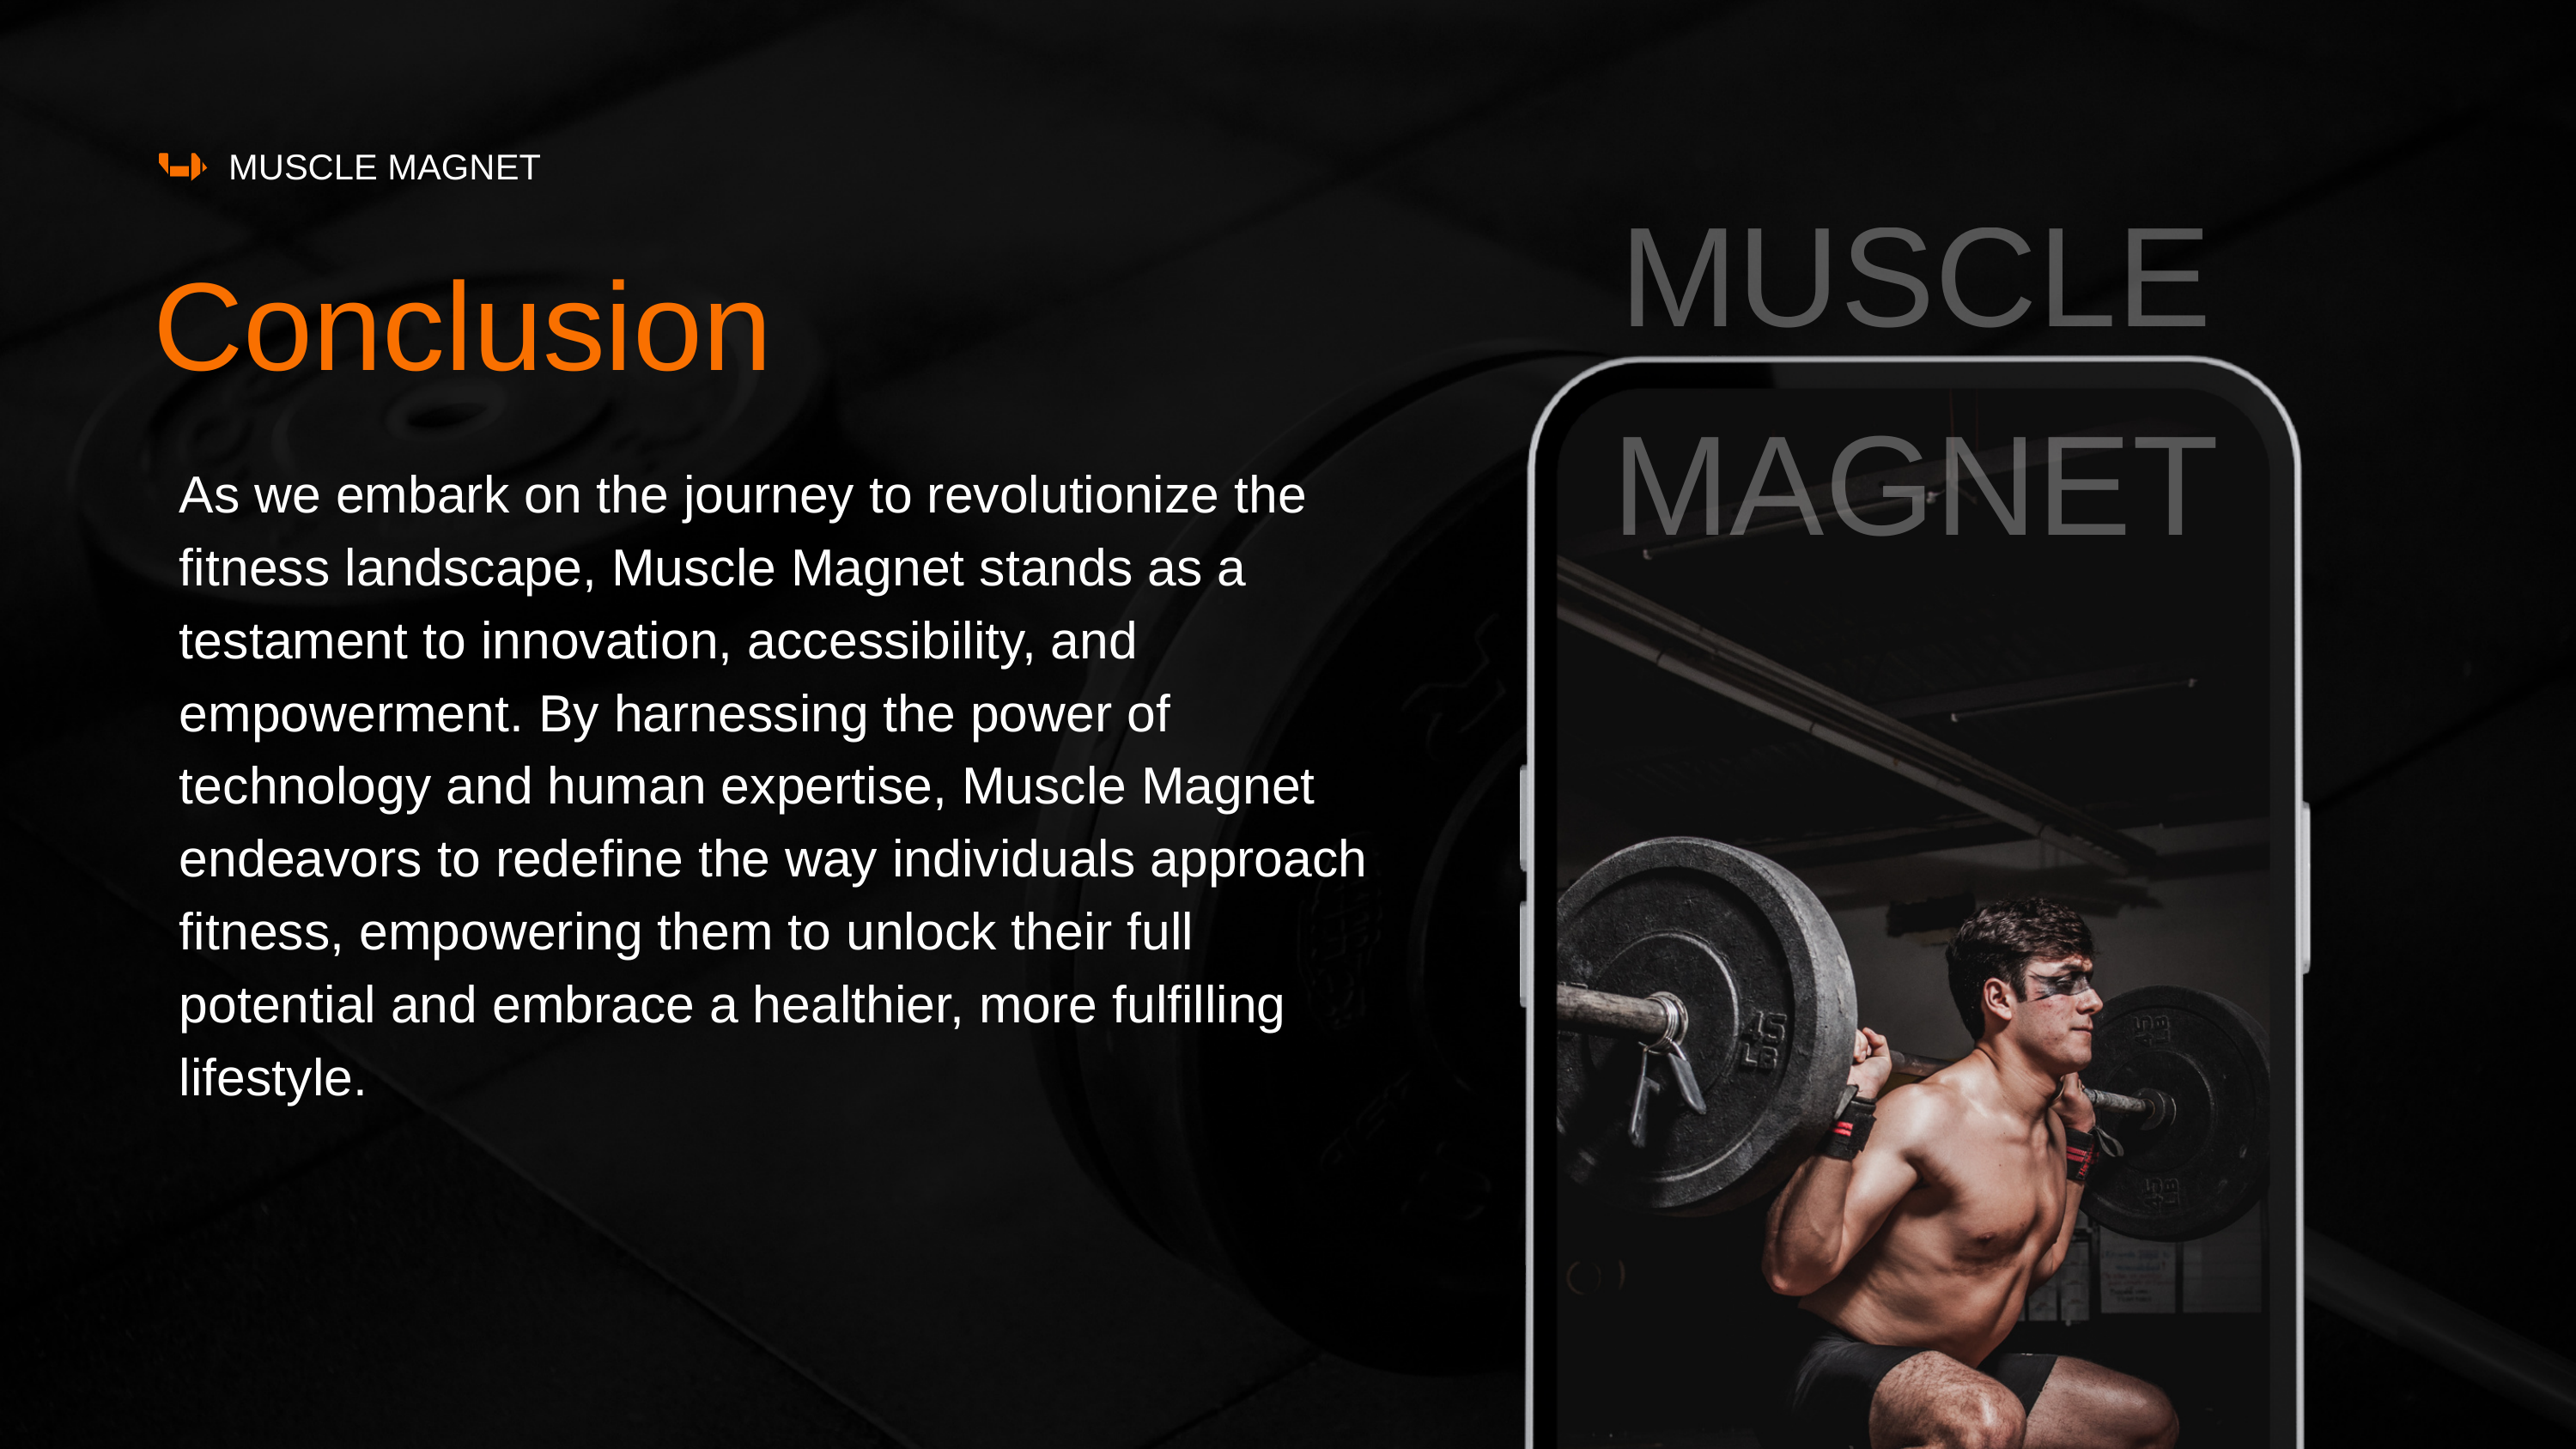

MUSCLE MAGNET
MUSCLE
Conclusion

MAGNET
As we embark on the journey to revolutionize the fitness landscape, Muscle Magnet stands as a testament to innovation, accessibility, and empowerment. By harnessing the power of technology and human expertise, Muscle Magnet endeavors to redefine the way individuals approach fitness, empowering them to unlock their full potential and embrace a healthier, more fulfilling lifestyle.